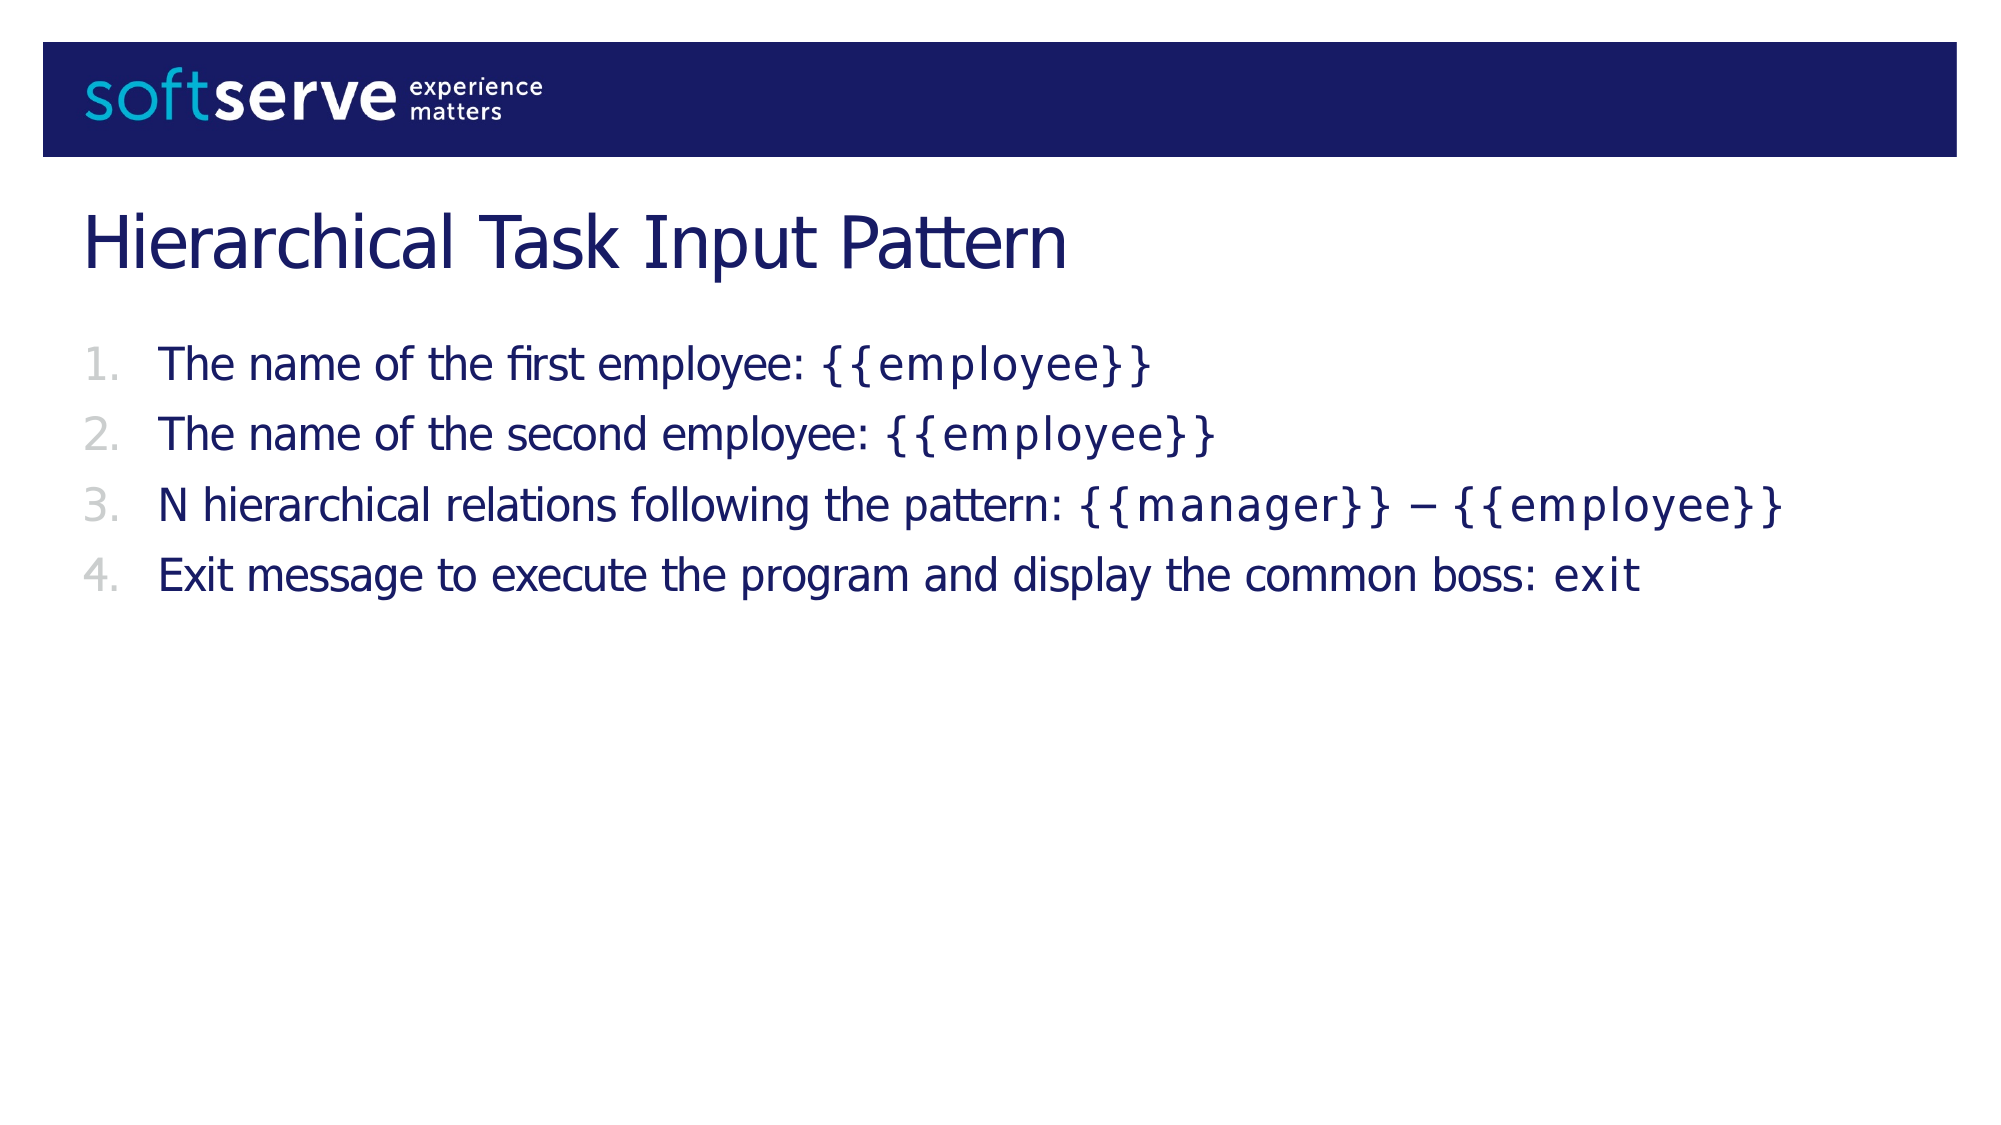

# Hierarchical Task Input Pattern
The name of the first employee: {{employee}}
The name of the second employee: {{employee}}
N hierarchical relations following the pattern: {{manager}} – {{employee}}
Exit message to execute the program and display the common boss: exit